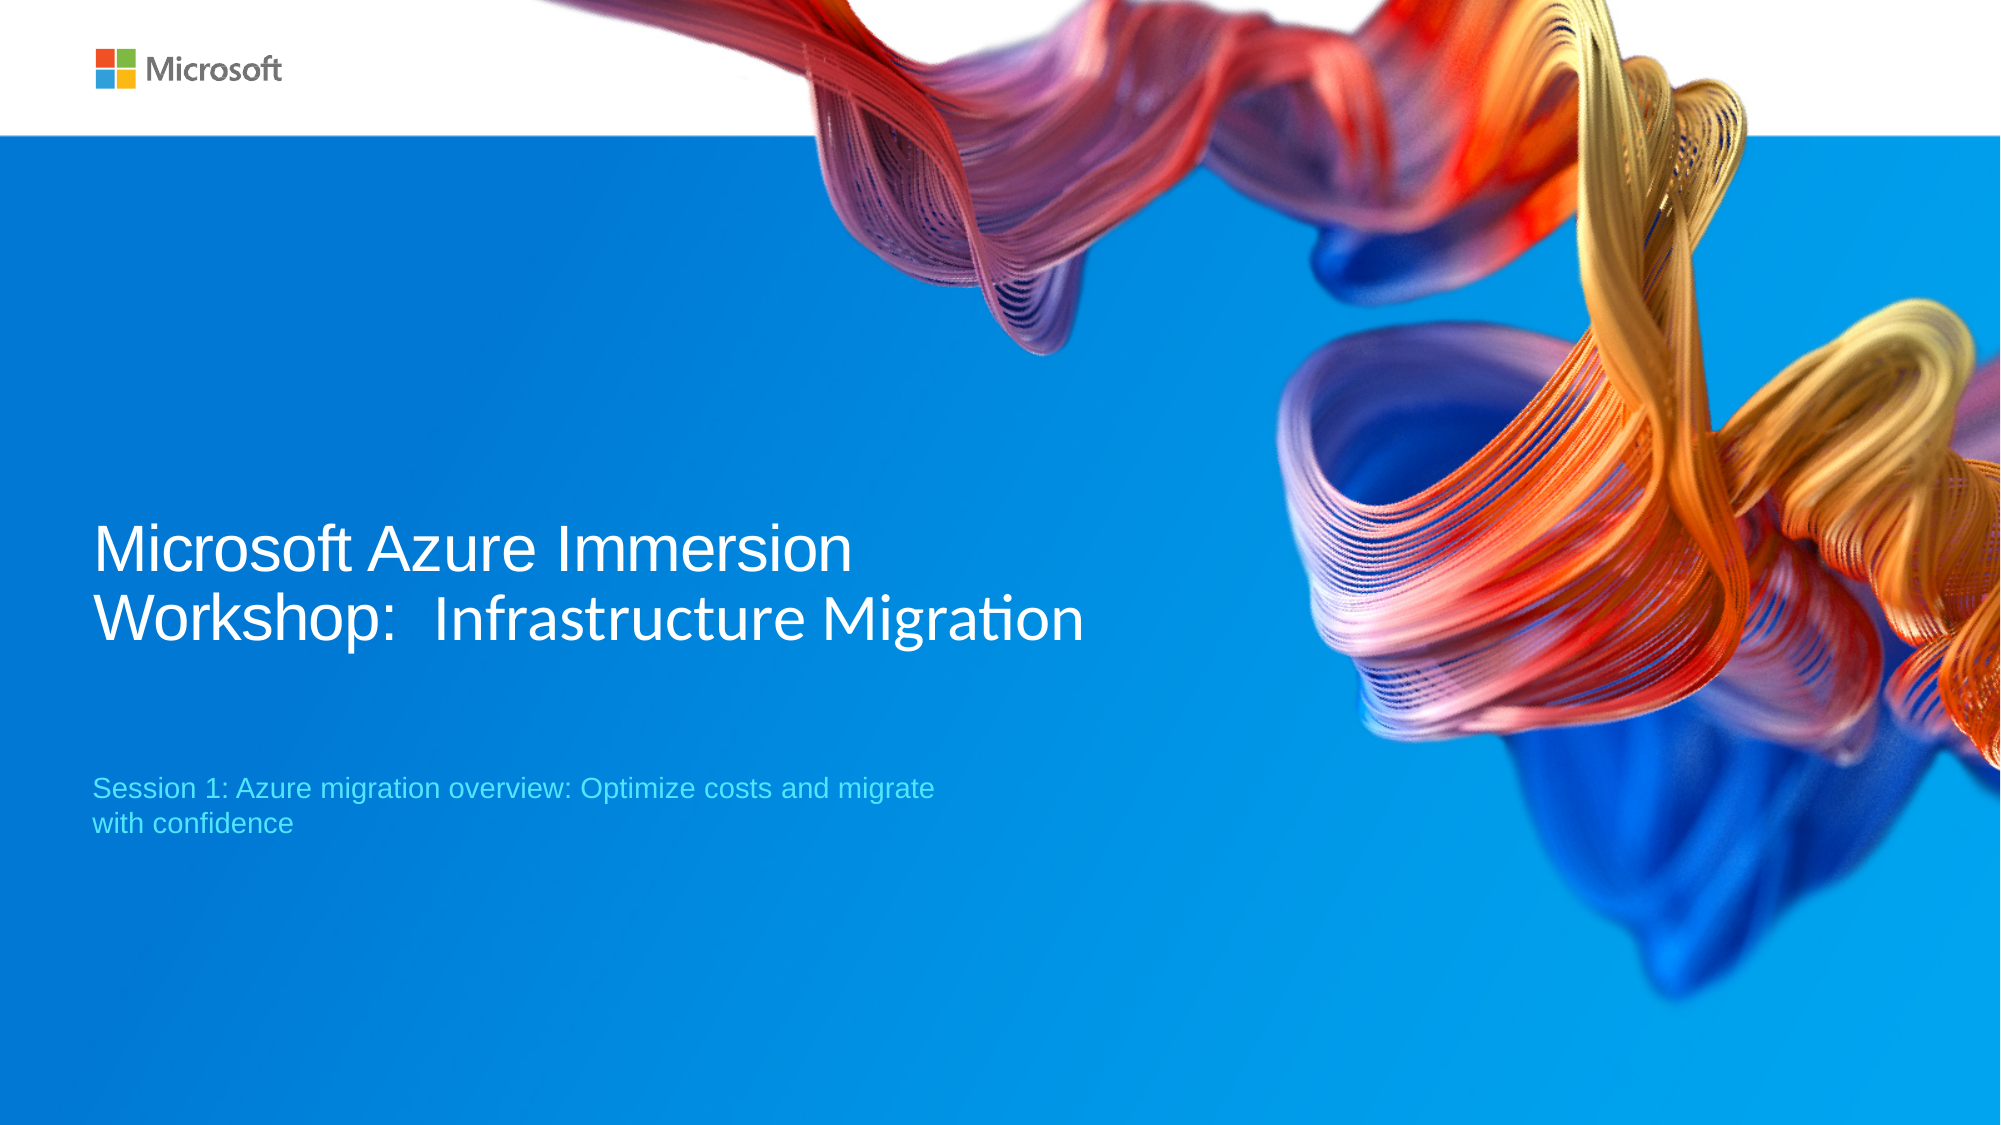

Microsoft Azure Immersion Workshop:  Infrastructure Migration
Session 1: Azure migration overview: Optimize costs and migrate with confidence